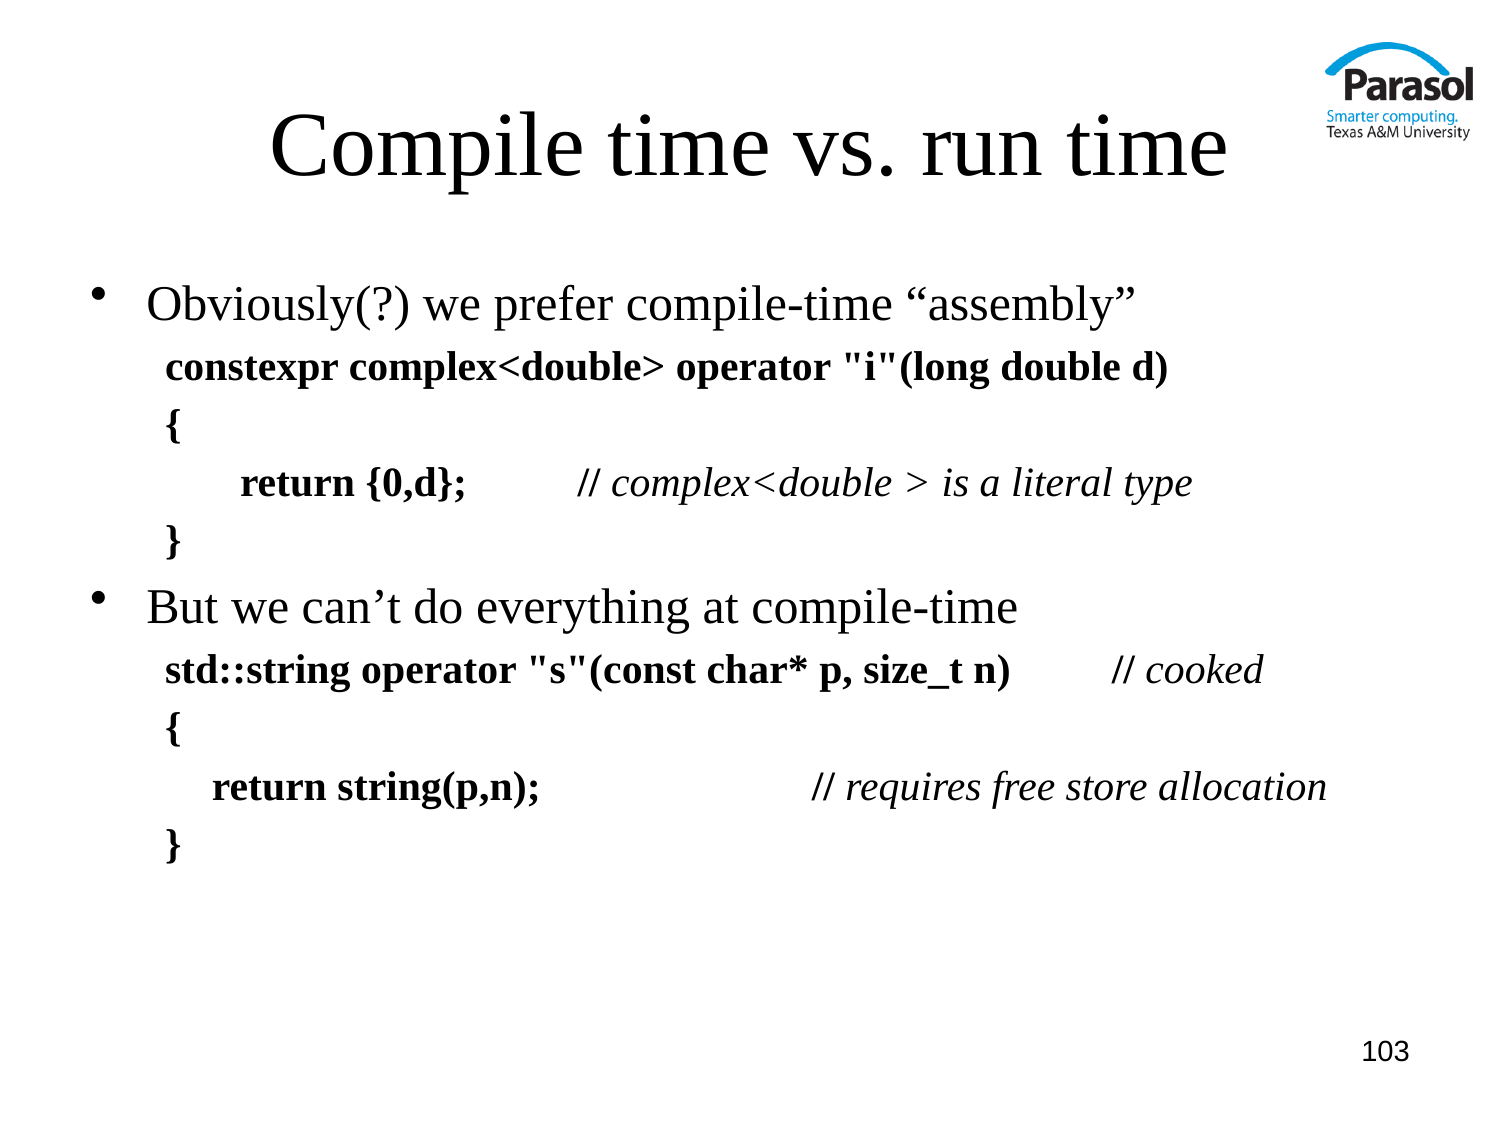

# Compile time vs. run time
Obviously(?) we prefer compile-time “assembly”
constexpr complex<double> operator "i"(long double d)
{
return {0,d};	// complex<double > is a literal type
}
But we can’t do everything at compile-time
std::string operator "s"(const char* p, size_t n)	// cooked
{
	return string(p,n);		// requires free store allocation
}
103